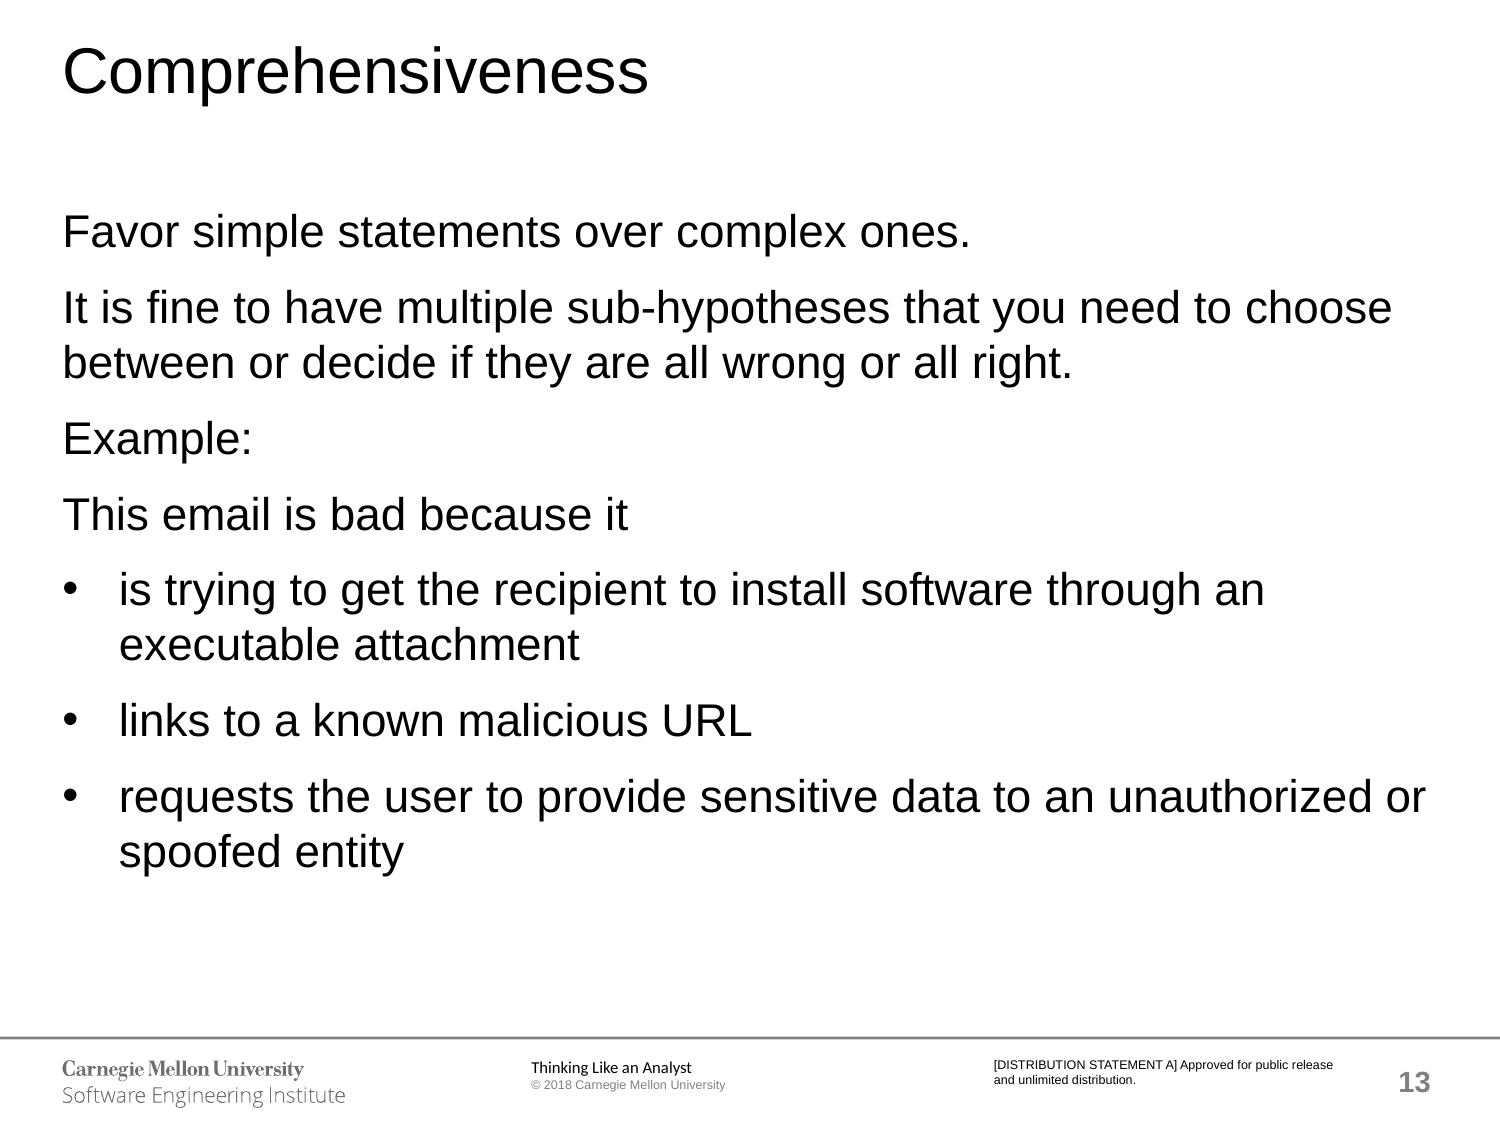

# Comprehensiveness
Favor simple statements over complex ones.
It is fine to have multiple sub-hypotheses that you need to choose between or decide if they are all wrong or all right.
Example:
This email is bad because it
is trying to get the recipient to install software through an executable attachment
links to a known malicious URL
requests the user to provide sensitive data to an unauthorized or spoofed entity